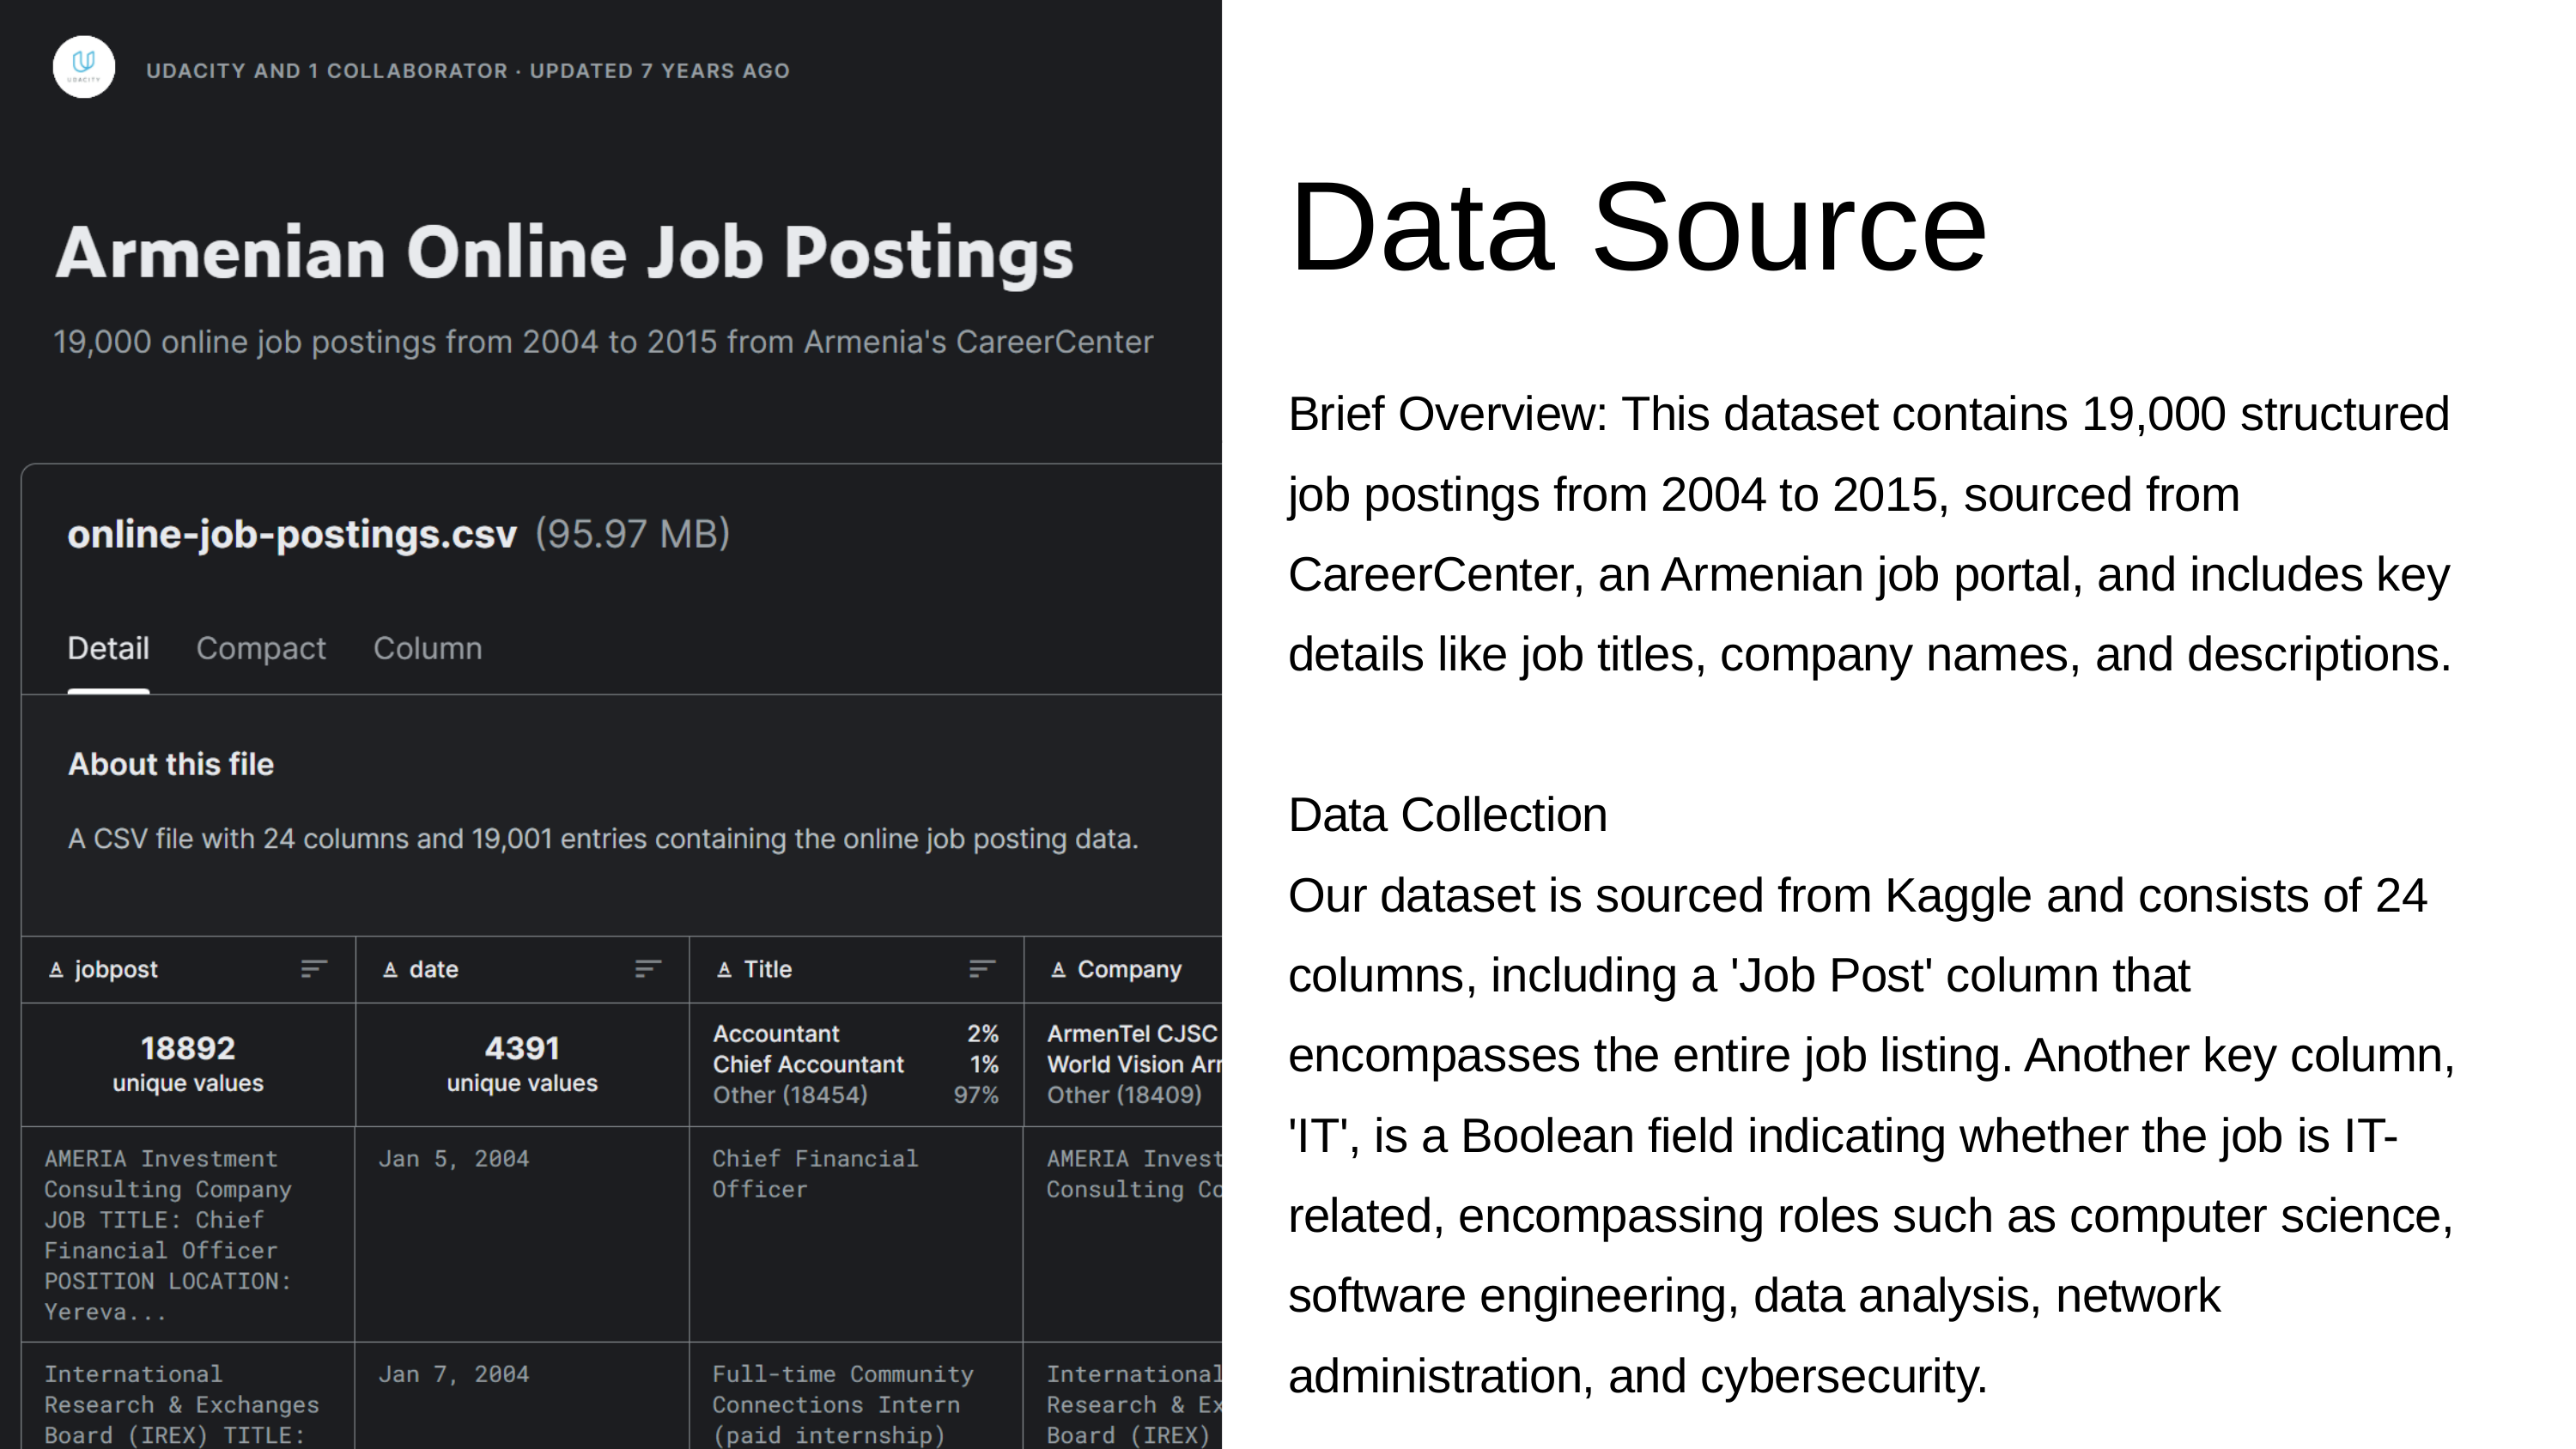

Data Source
Brief Overview: This dataset contains 19,000 structured job postings from 2004 to 2015, sourced from CareerCenter, an Armenian job portal, and includes key details like job titles, company names, and descriptions.

Data Collection
Our dataset is sourced from Kaggle and consists of 24 columns, including a 'Job Post' column that encompasses the entire job listing. Another key column, 'IT', is a Boolean field indicating whether the job is IT-related, encompassing roles such as computer science, software engineering, data analysis, network administration, and cybersecurity.